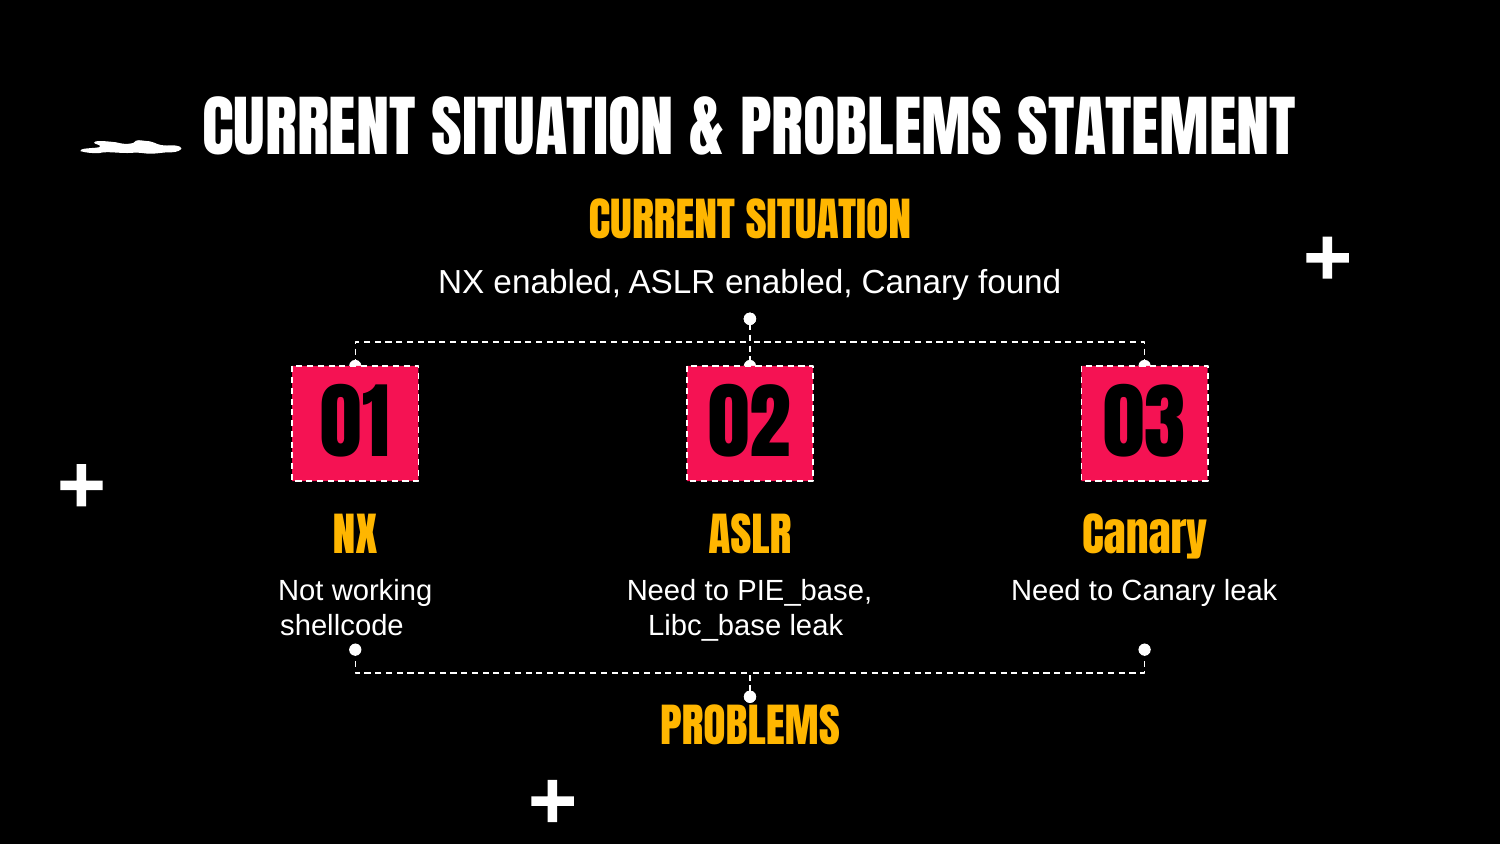

# CURRENT SITUATION & PROBLEMS STATEMENT
CURRENT SITUATION

NX enabled, ASLR enabled, Canary found
01
02
03
NX
ASLR
Canary
Not working shellcode
Need to PIE_base, Libc_base leak
Need to Canary leak
PROBLEMS